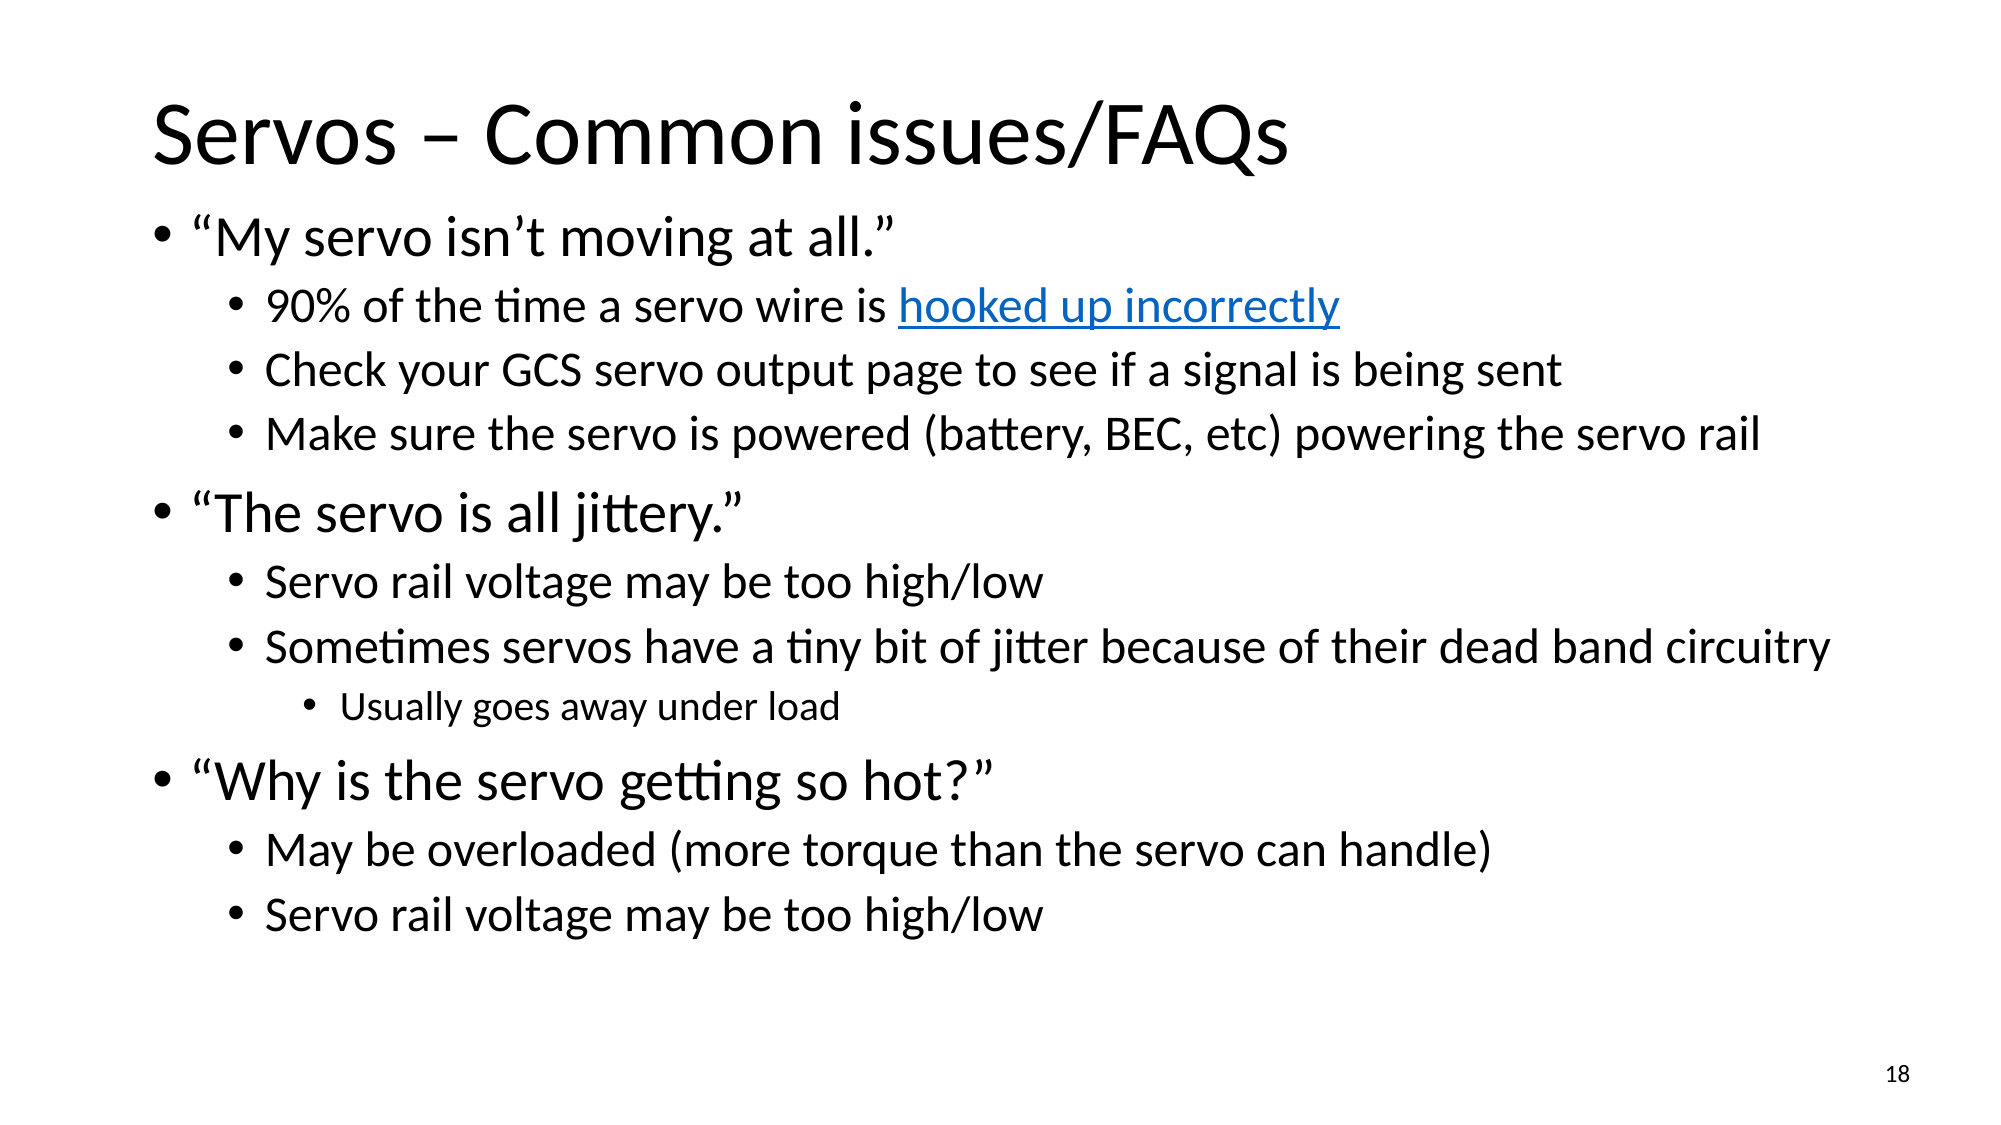

# Servos – Common issues/FAQs
“My servo isn’t moving at all.”
90% of the time a servo wire is hooked up incorrectly
Check your GCS servo output page to see if a signal is being sent
Make sure the servo is powered (battery, BEC, etc) powering the servo rail
“The servo is all jittery.”
Servo rail voltage may be too high/low
Sometimes servos have a tiny bit of jitter because of their dead band circuitry
Usually goes away under load
“Why is the servo getting so hot?”
May be overloaded (more torque than the servo can handle)
Servo rail voltage may be too high/low
18